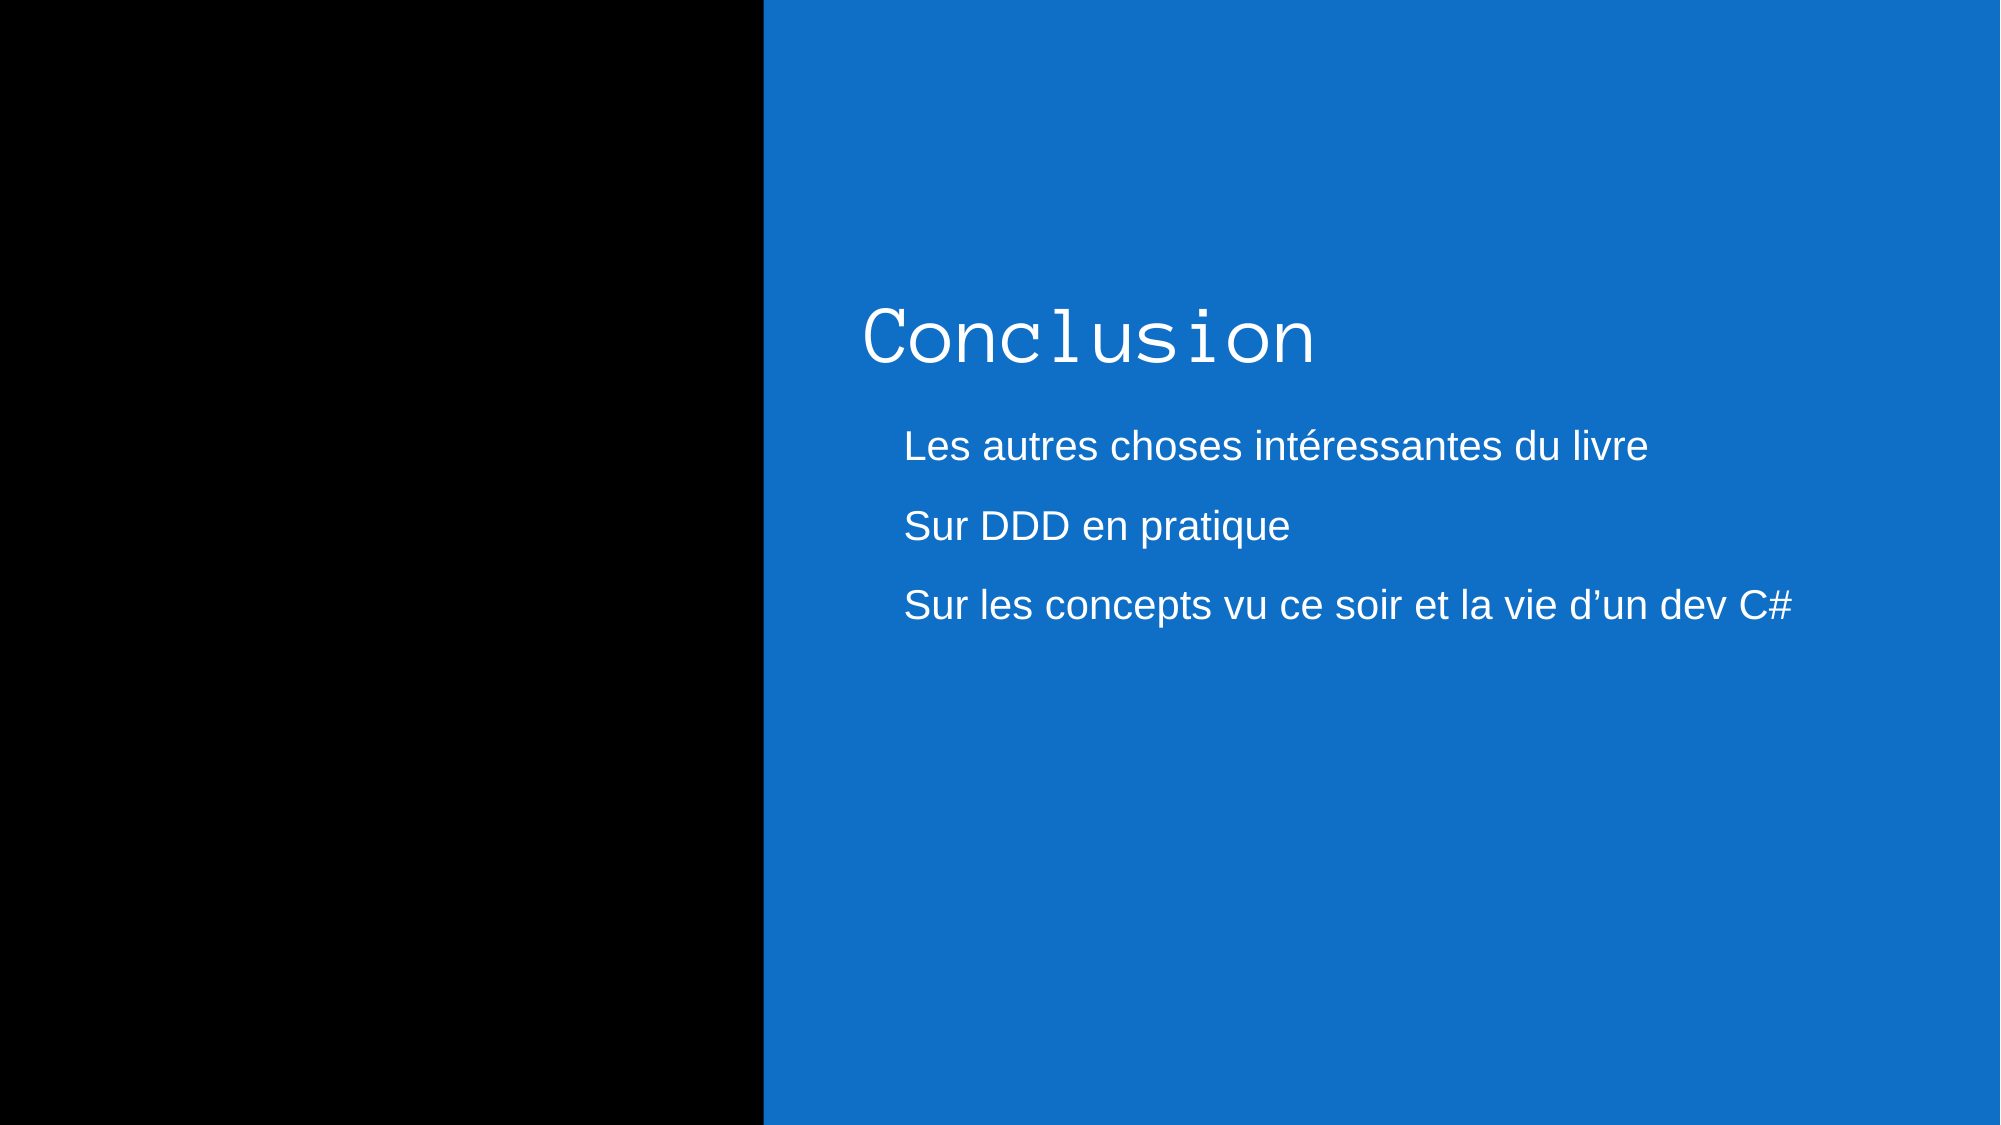

Conclusion
Les autres choses intéressantes du livre
Sur DDD en pratique
Sur les concepts vu ce soir et la vie d’un dev C#